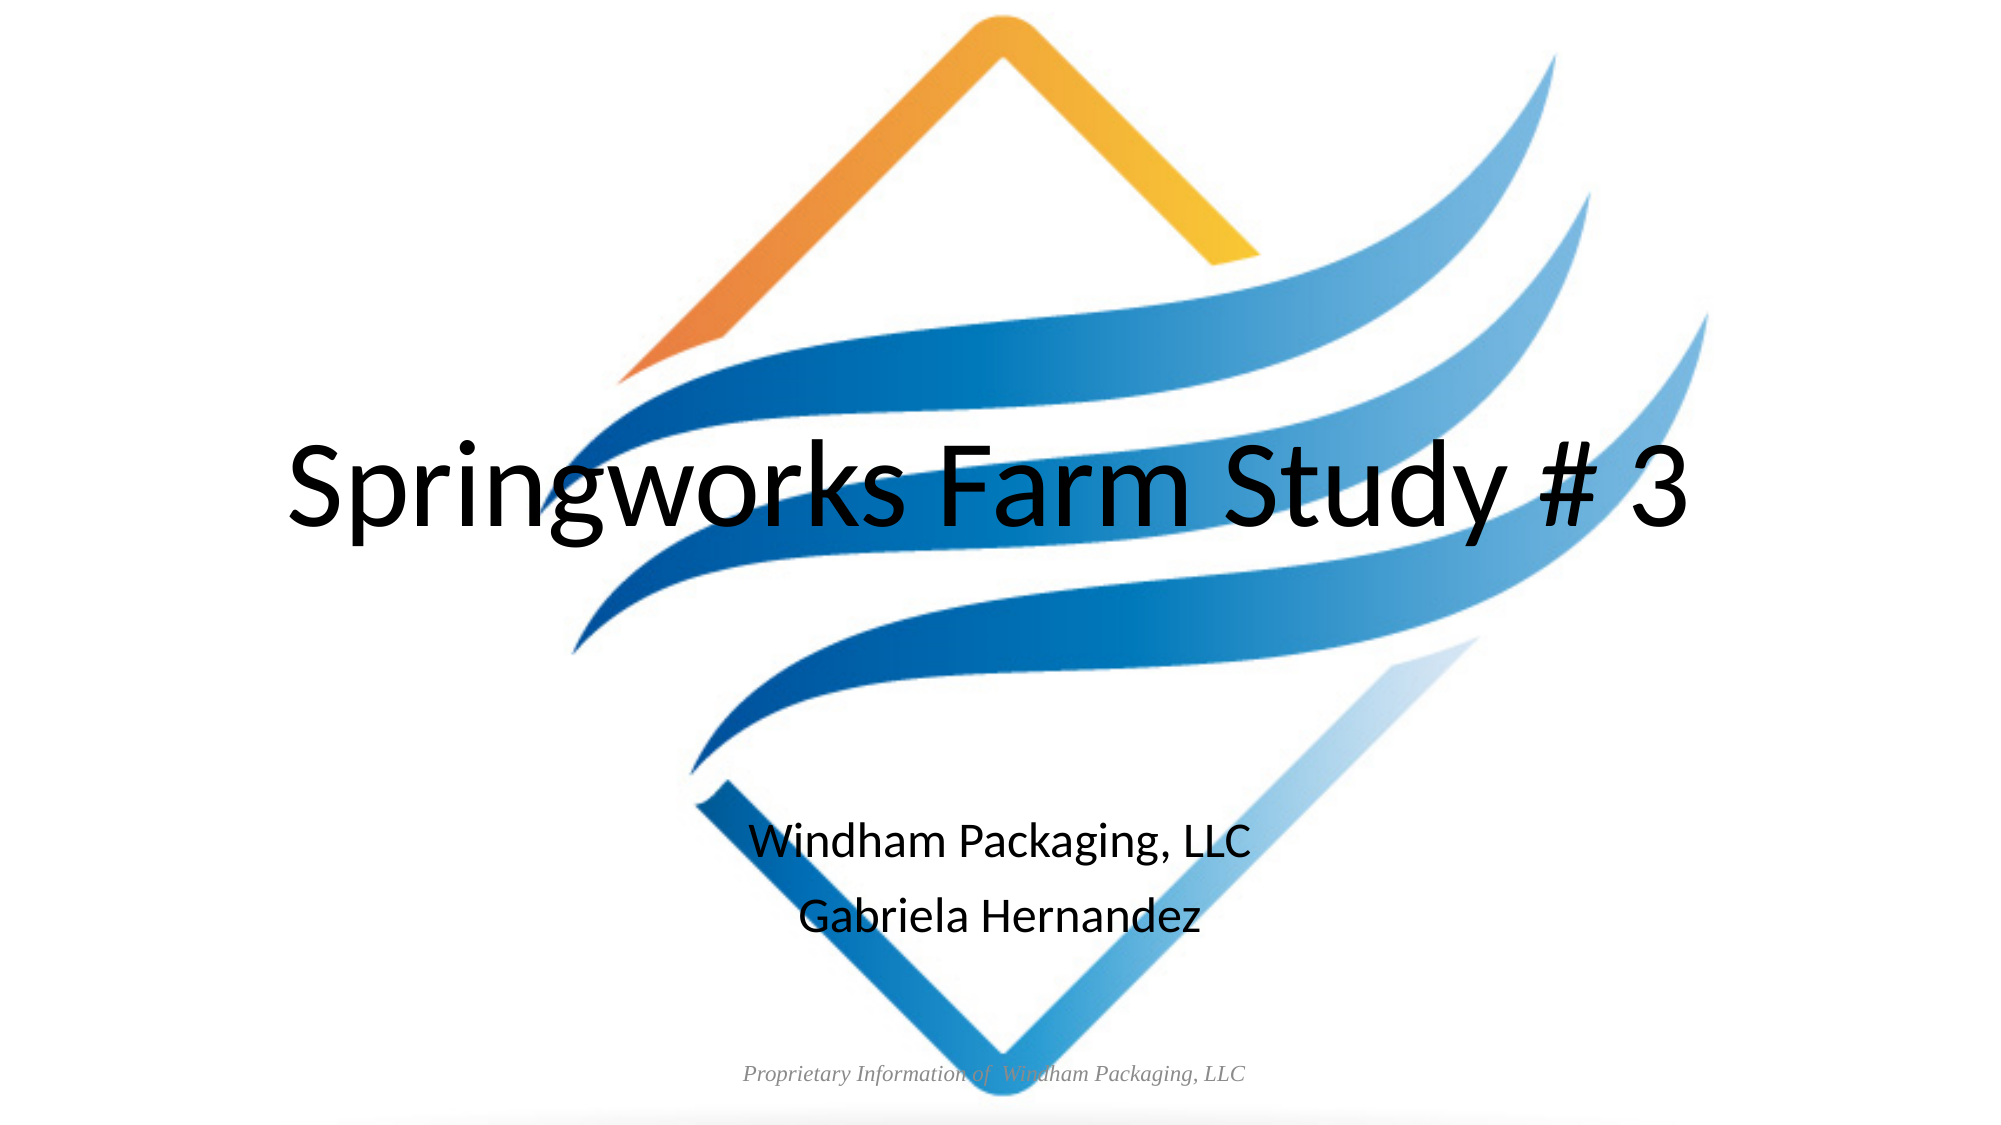

# Springworks Farm Study # 3

Windham Packaging, LLC
Gabriela Hernandez

Proprietary Information of  Windham Packaging, LLC